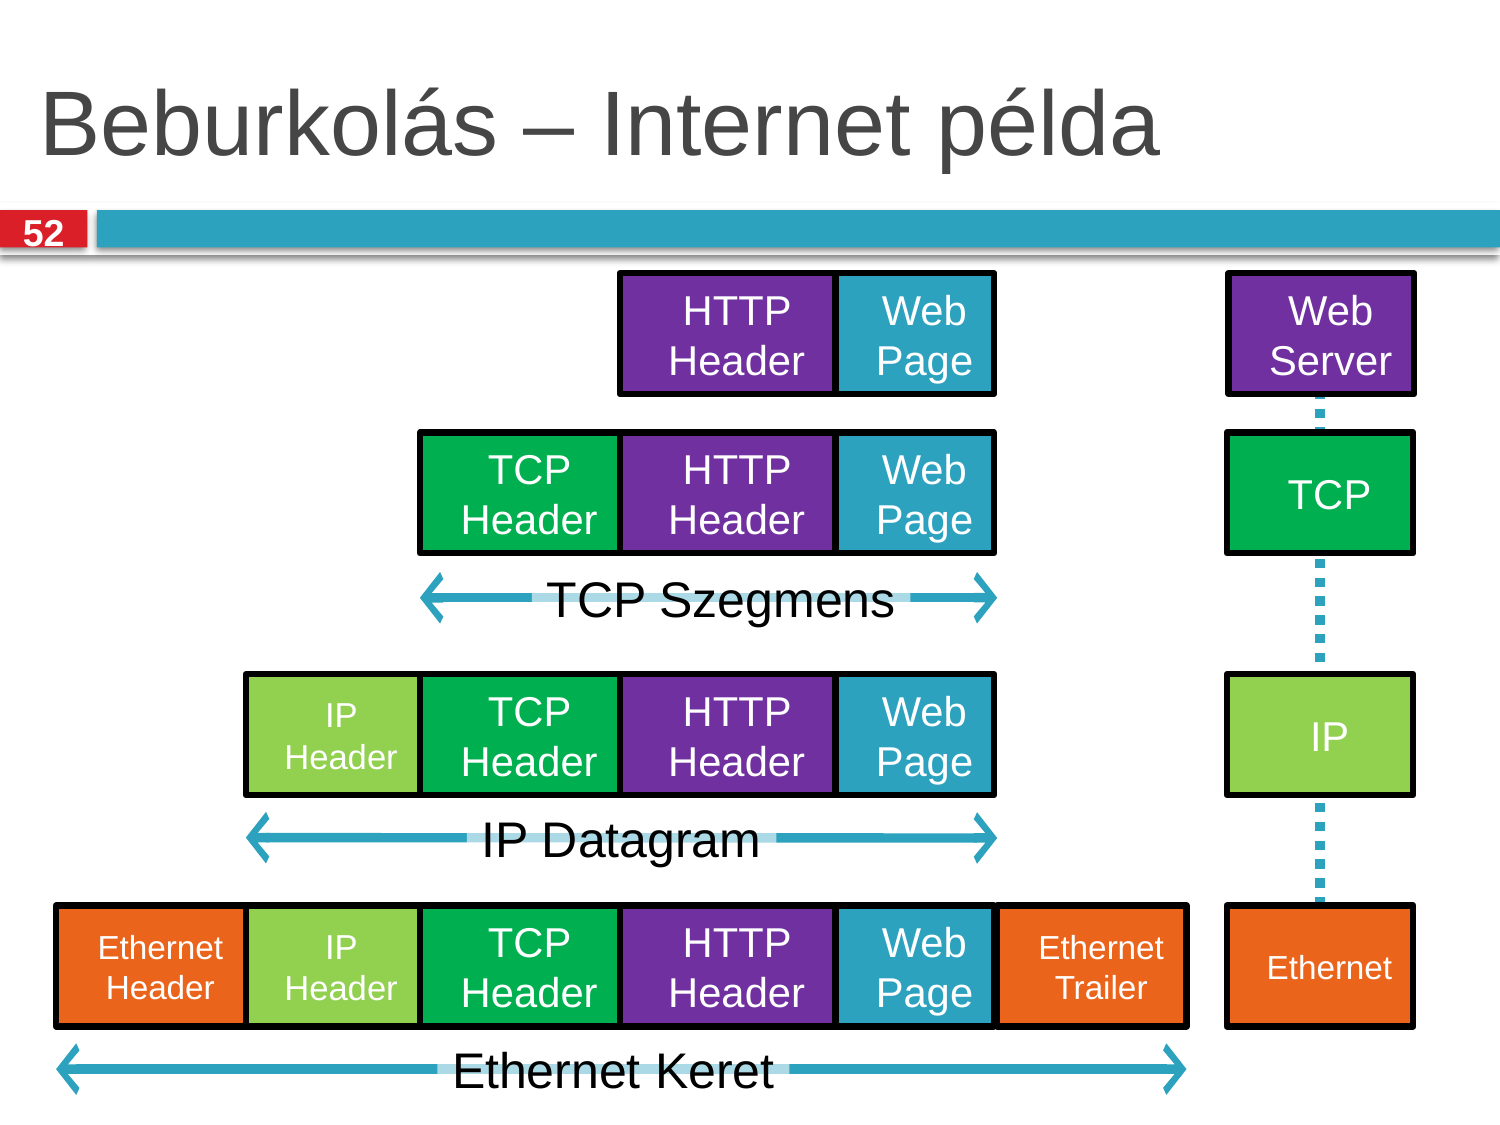

# Beburkolás – Internet példa
52
HTTP Header
Web Page
Web Server
TCP Header
HTTP Header
Web Page
TCP
TCP Szegmens
IP Header
TCP Header
HTTP Header
Web Page
IP
IP Datagram
Ethernet Header
IP Header
TCP Header
Ethernet
HTTP Header
Web Page
Ethernet Trailer
Ethernet Keret